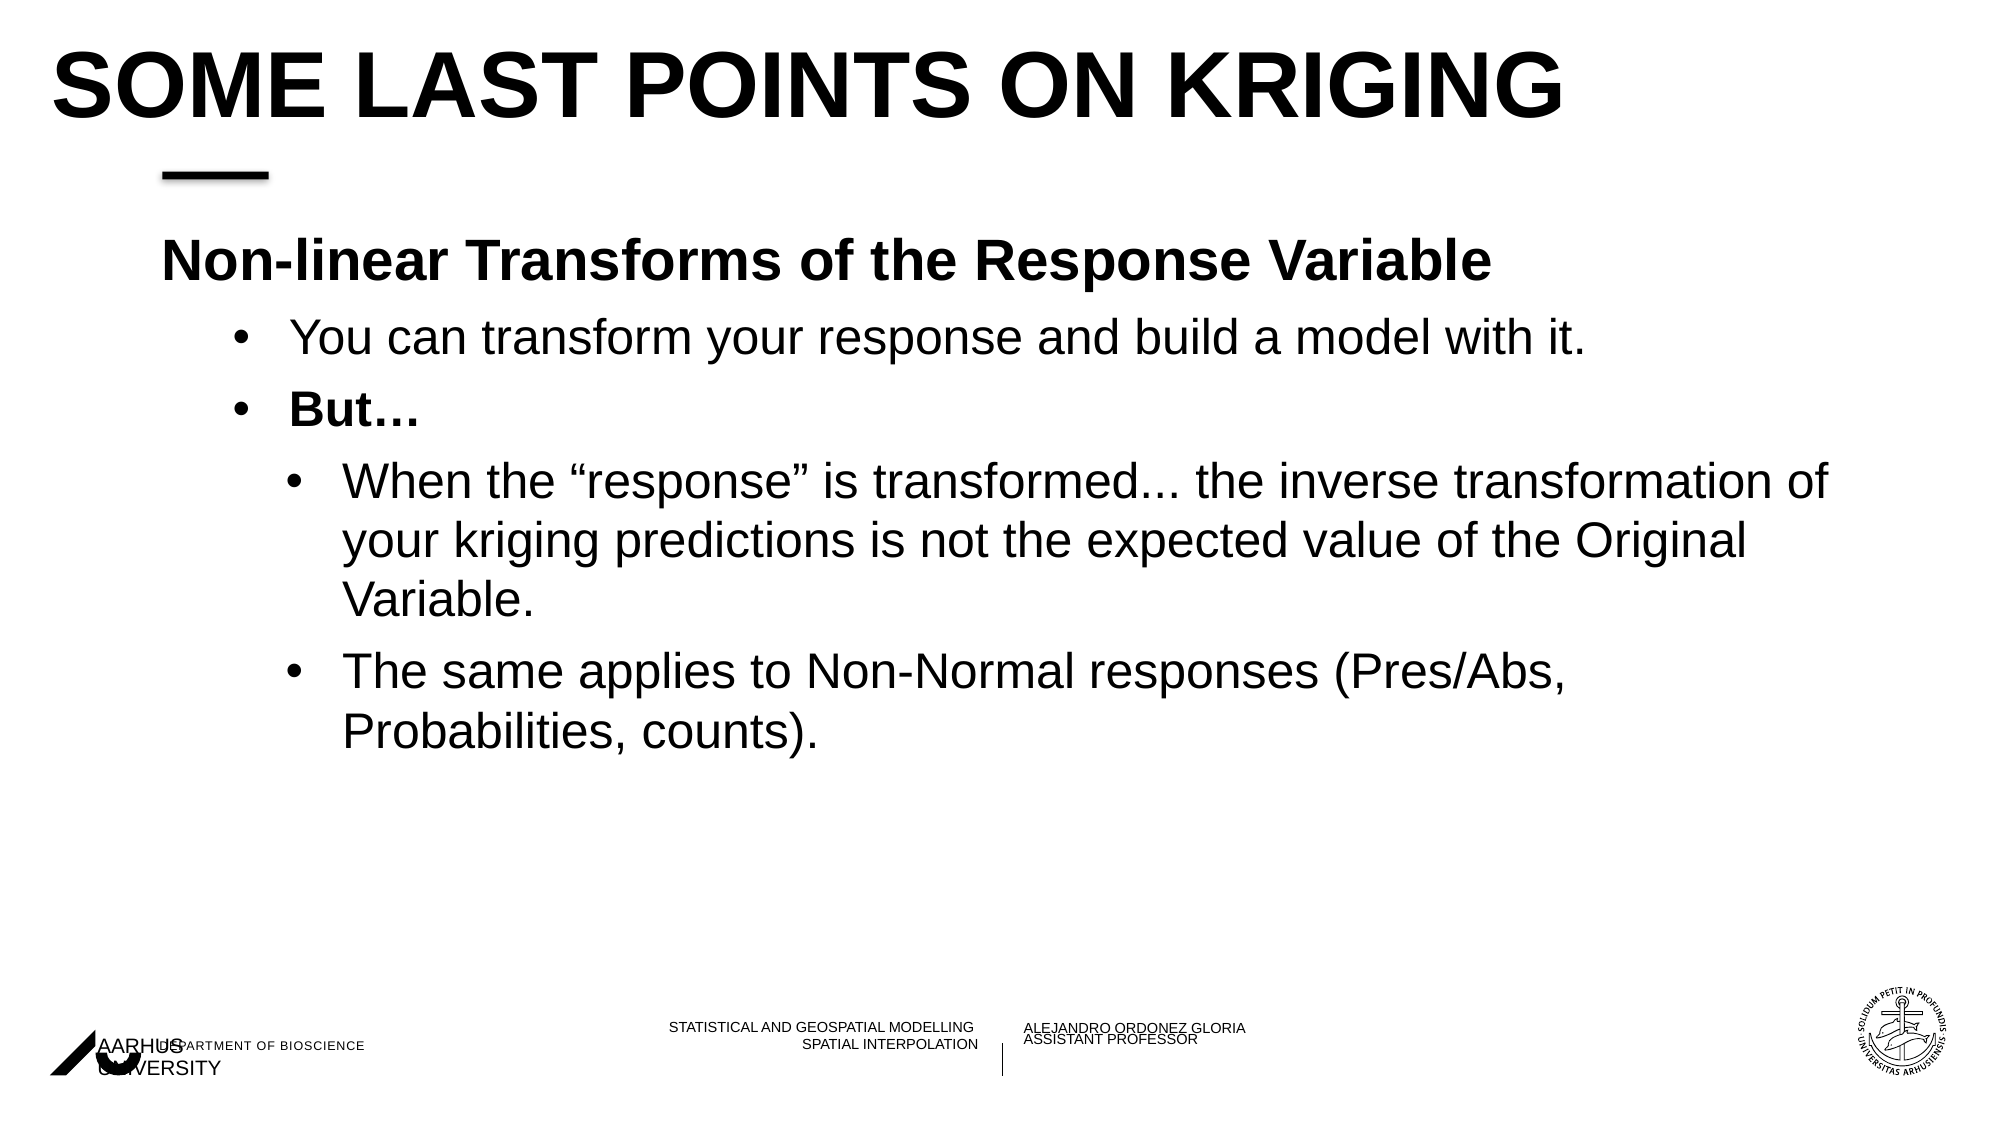

# Some last points on Kriging
Non-linear Transforms of the Response Variable
You can transform your response and build a model with it.
But…
When the “response” is transformed... the inverse transformation of your kriging predictions is not the expected value of the Original Variable.
The same applies to Non-Normal responses (Pres/Abs, Probabilities, counts).
22/11/202227/08/2018